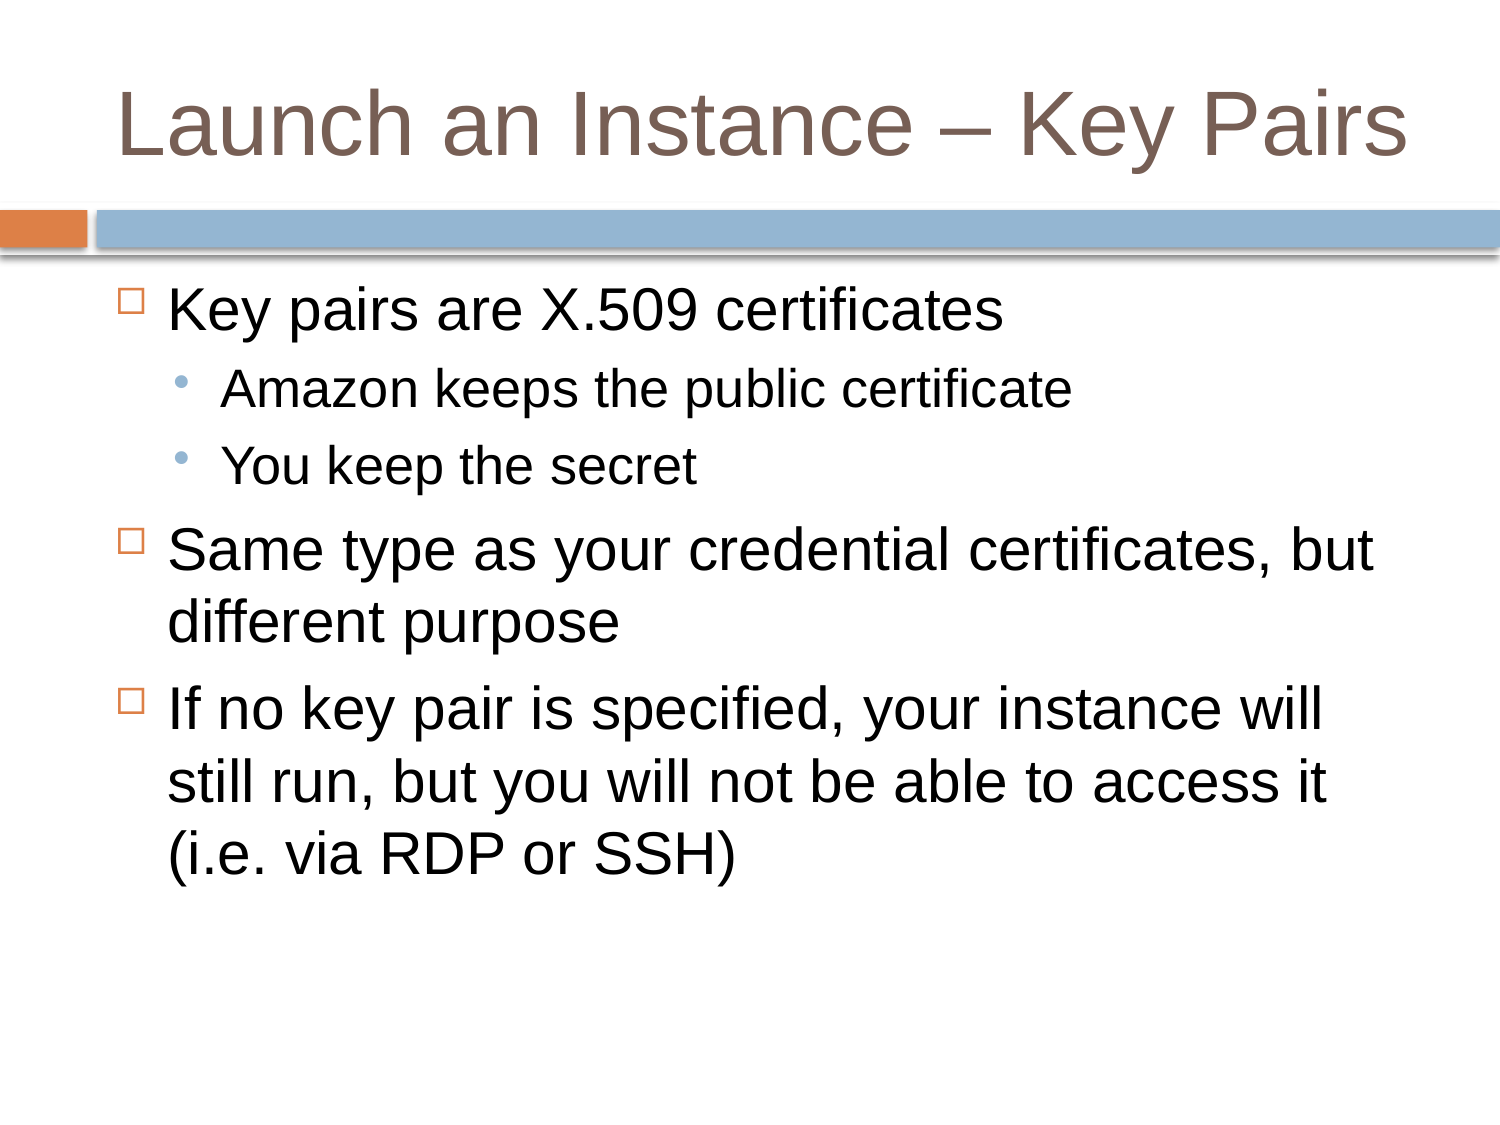

# Launch an Instance – Key Pairs
Key pairs are X.509 certificates
Amazon keeps the public certificate
You keep the secret
Same type as your credential certificates, but different purpose
If no key pair is specified, your instance will still run, but you will not be able to access it (i.e. via RDP or SSH)